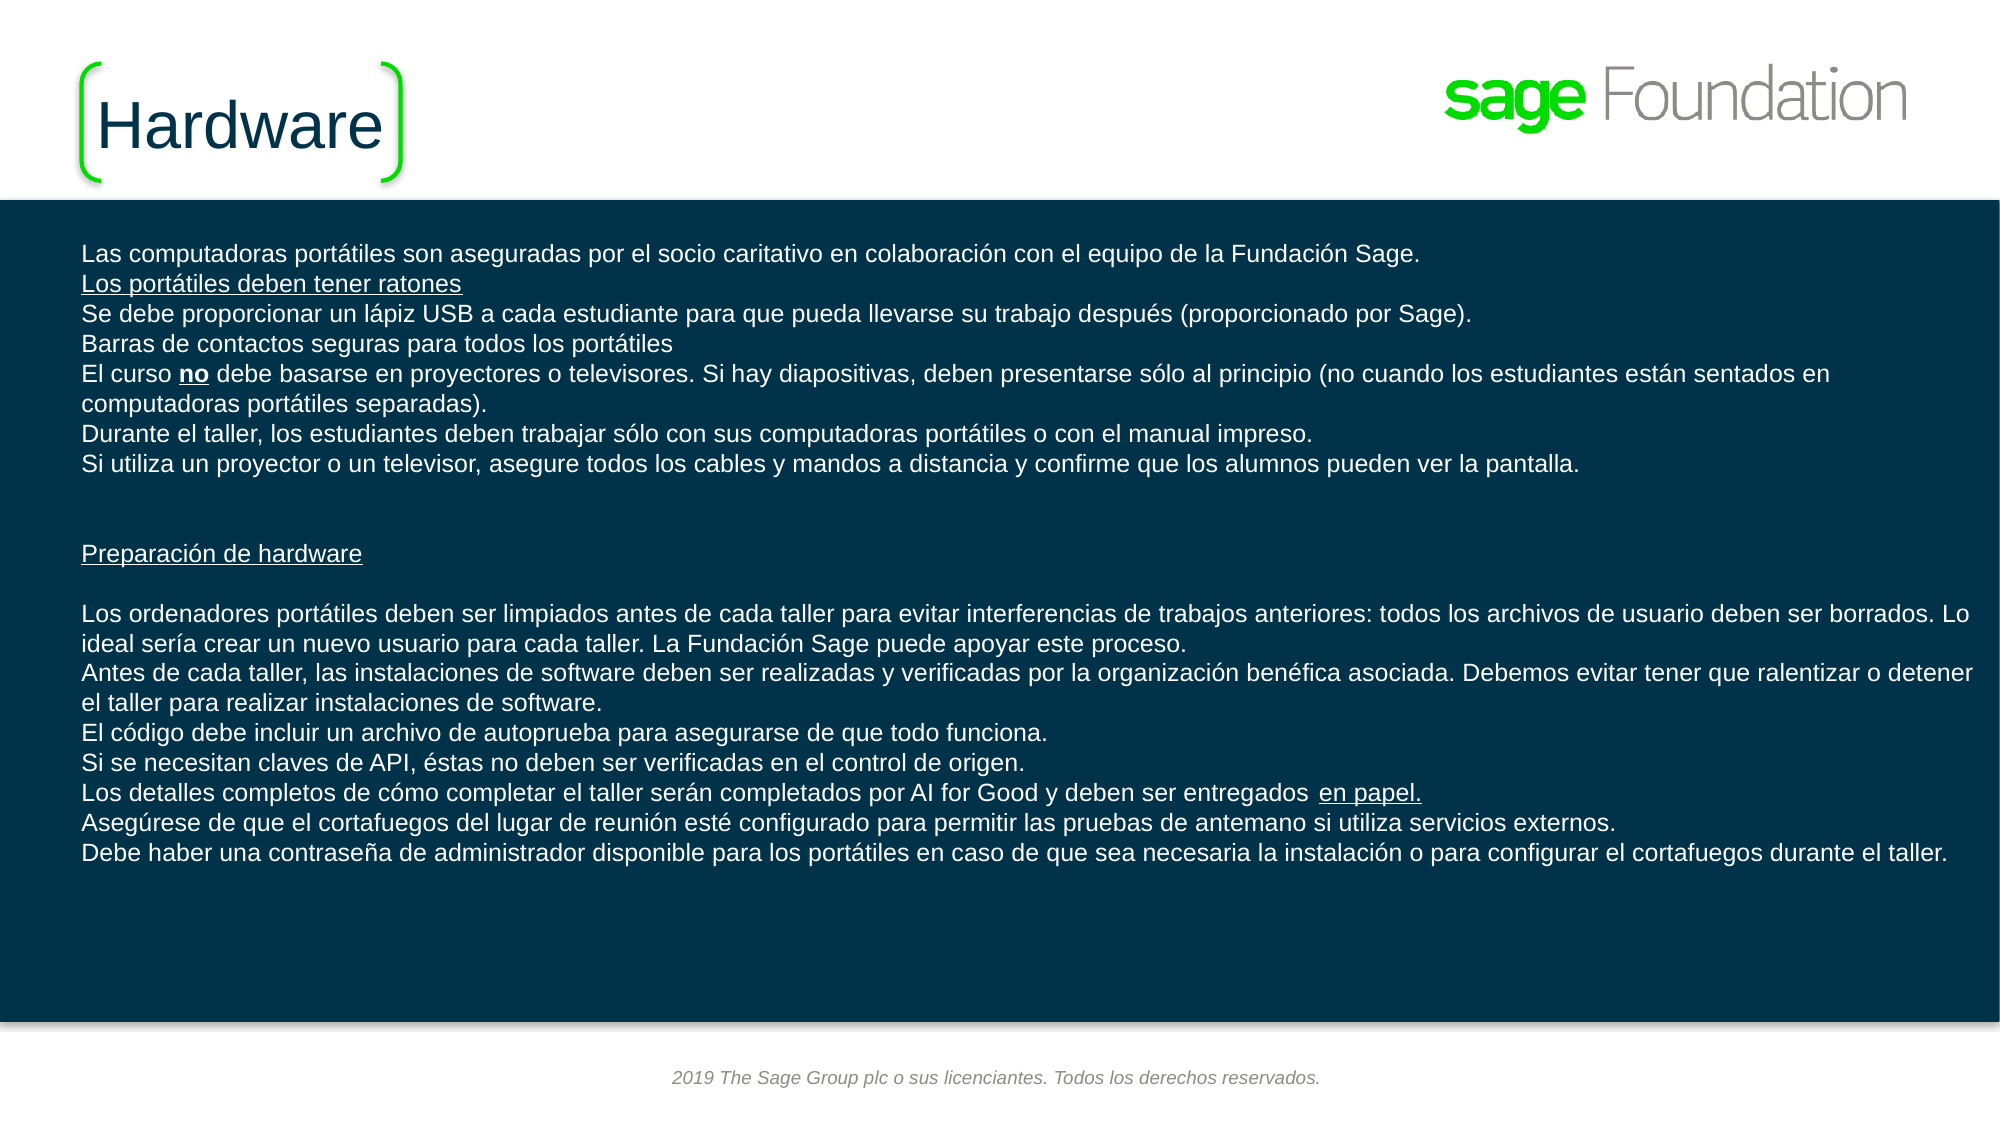

Hardware
# Las computadoras portátiles son aseguradas por el socio caritativo en colaboración con el equipo de la Fundación Sage. Los portátiles deben tener ratones Se debe proporcionar un lápiz USB a cada estudiante para que pueda llevarse su trabajo después (proporcionado por Sage). Barras de contactos seguras para todos los portátiles El curso no debe basarse en proyectores o televisores. Si hay diapositivas, deben presentarse sólo al principio (no cuando los estudiantes están sentados en computadoras portátiles separadas). Durante el taller, los estudiantes deben trabajar sólo con sus computadoras portátiles o con el manual impreso. Si utiliza un proyector o un televisor, asegure todos los cables y mandos a distancia y confirme que los alumnos pueden ver la pantalla. Preparación de hardware Los ordenadores portátiles deben ser limpiados antes de cada taller para evitar interferencias de trabajos anteriores: todos los archivos de usuario deben ser borrados. Lo ideal sería crear un nuevo usuario para cada taller. La Fundación Sage puede apoyar este proceso. Antes de cada taller, las instalaciones de software deben ser realizadas y verificadas por la organización benéfica asociada. Debemos evitar tener que ralentizar o detener el taller para realizar instalaciones de software. El código debe incluir un archivo de autoprueba para asegurarse de que todo funciona. Si se necesitan claves de API, éstas no deben ser verificadas en el control de origen. Los detalles completos de cómo completar el taller serán completados por AI for Good y deben ser entregados en papel. Asegúrese de que el cortafuegos del lugar de reunión esté configurado para permitir las pruebas de antemano si utiliza servicios externos. Debe haber una contraseña de administrador disponible para los portátiles en caso de que sea necesaria la instalación o para configurar el cortafuegos durante el taller.